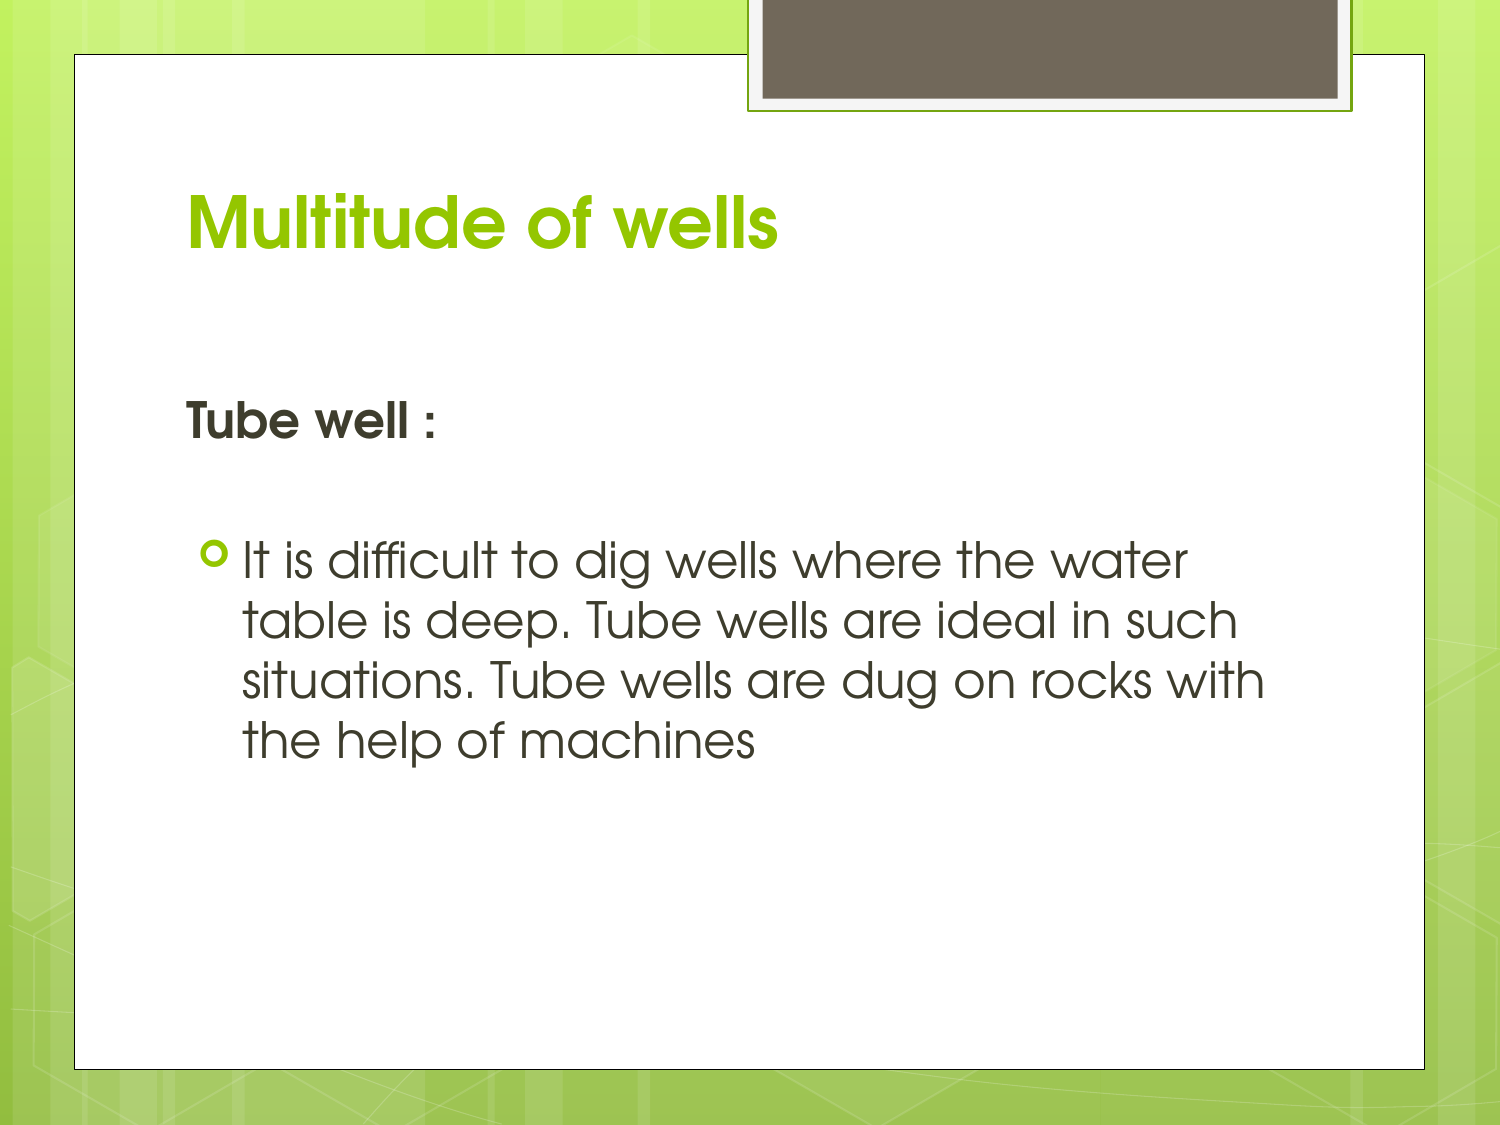

# Multitude of wells
Tube well :

It is difficult to dig wells where the water table is deep. Tube wells are ideal in such situations. Tube wells are dug on rocks with the help of machines